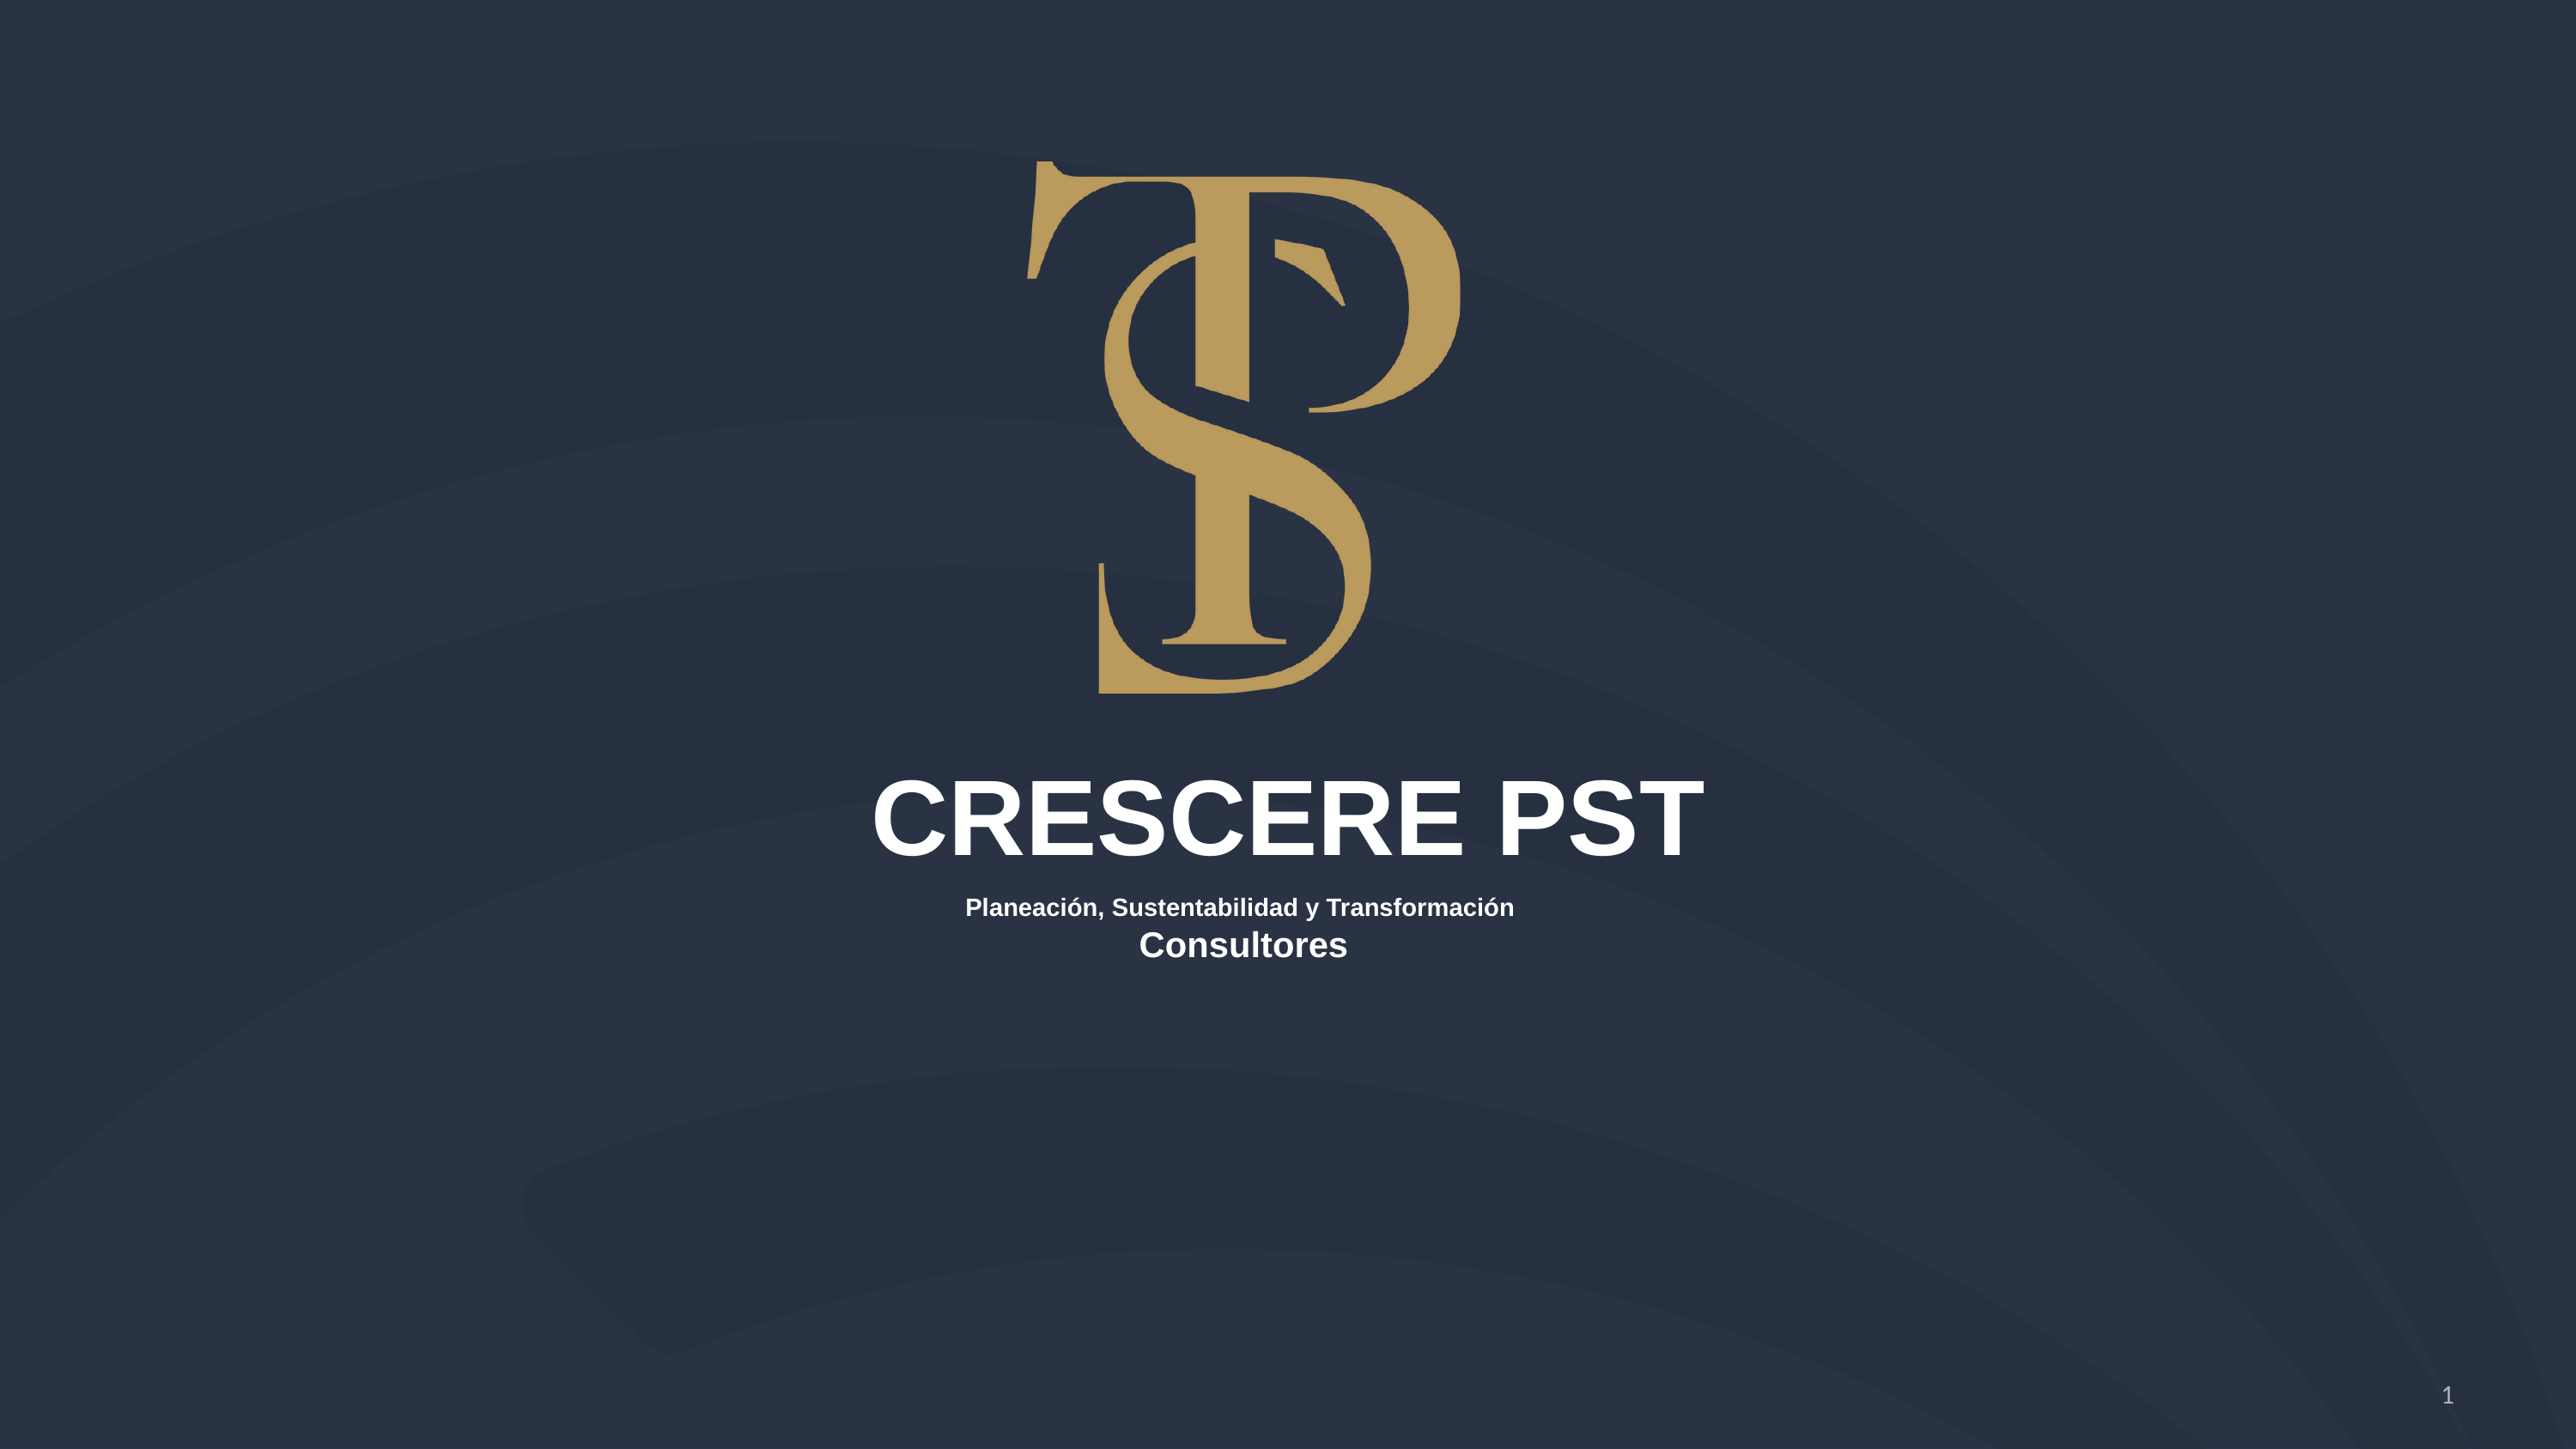

CRESCERE PST
Planeación, Sustentabilidad y Transformación
Consultores

1

WWW.YOURCOMPANY.COM